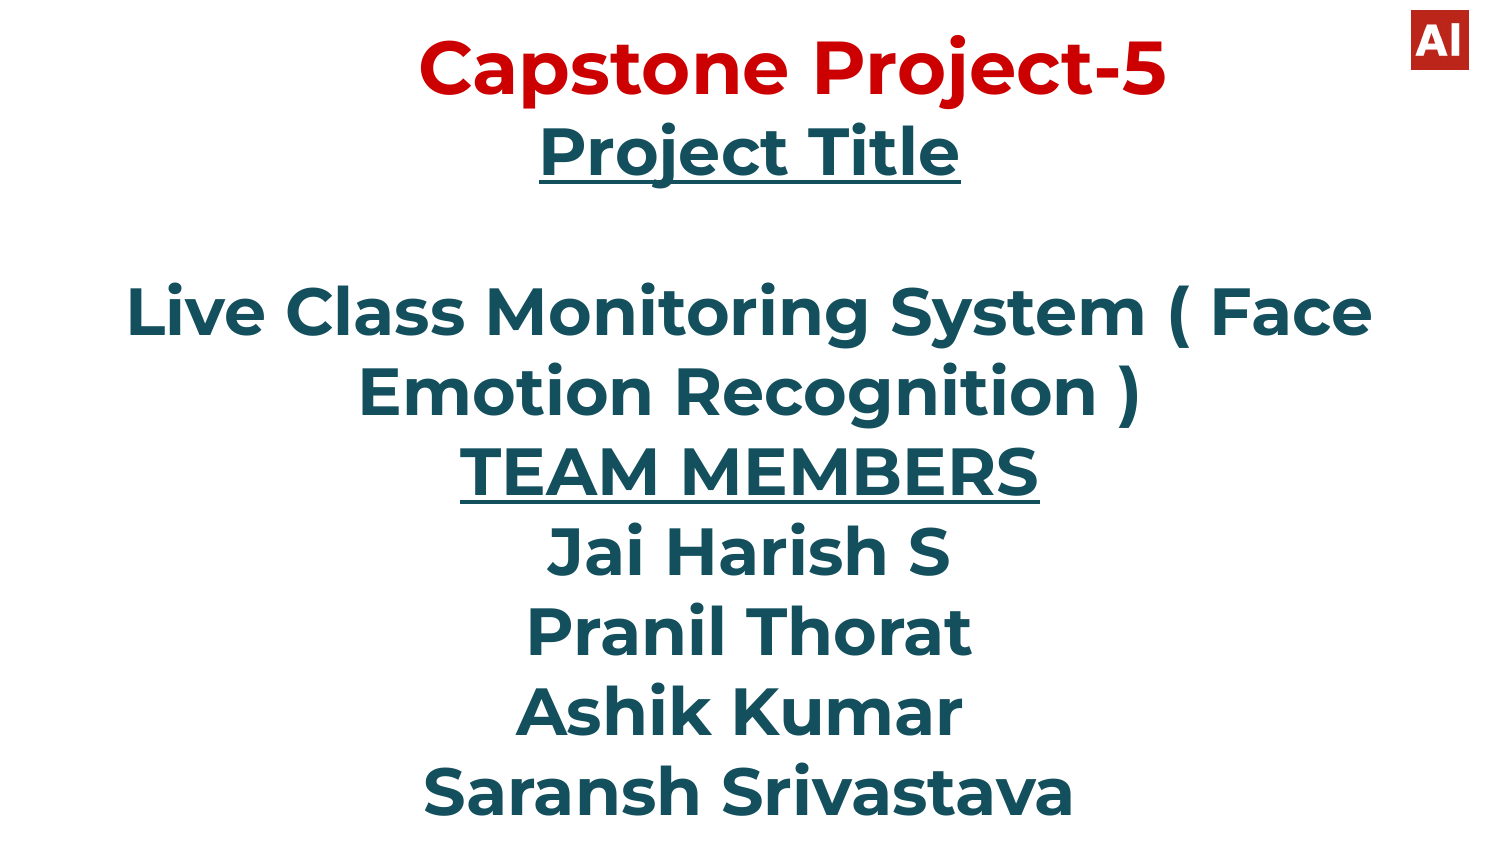

# Capstone Project-5
Project Title
Live Class Monitoring System ( Face Emotion Recognition )
TEAM MEMBERS
Jai Harish S
Pranil Thorat
Ashik Kumar
Saransh Srivastava